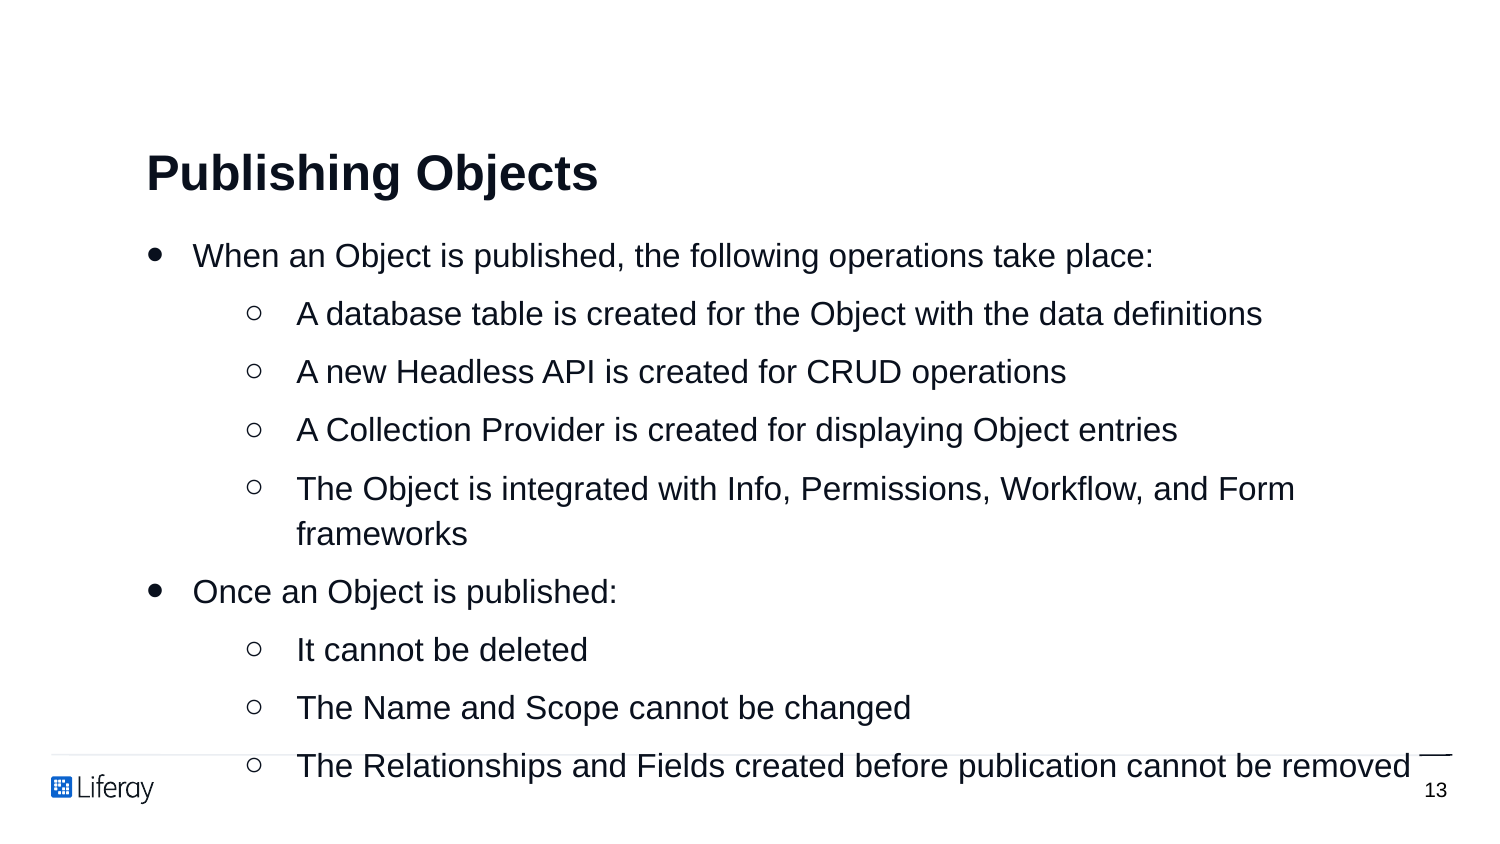

# Publishing Objects
When an Object is published, the following operations take place:
A database table is created for the Object with the data definitions
A new Headless API is created for CRUD operations
A Collection Provider is created for displaying Object entries
The Object is integrated with Info, Permissions, Workflow, and Form frameworks
Once an Object is published:
It cannot be deleted
The Name and Scope cannot be changed
The Relationships and Fields created before publication cannot be removed